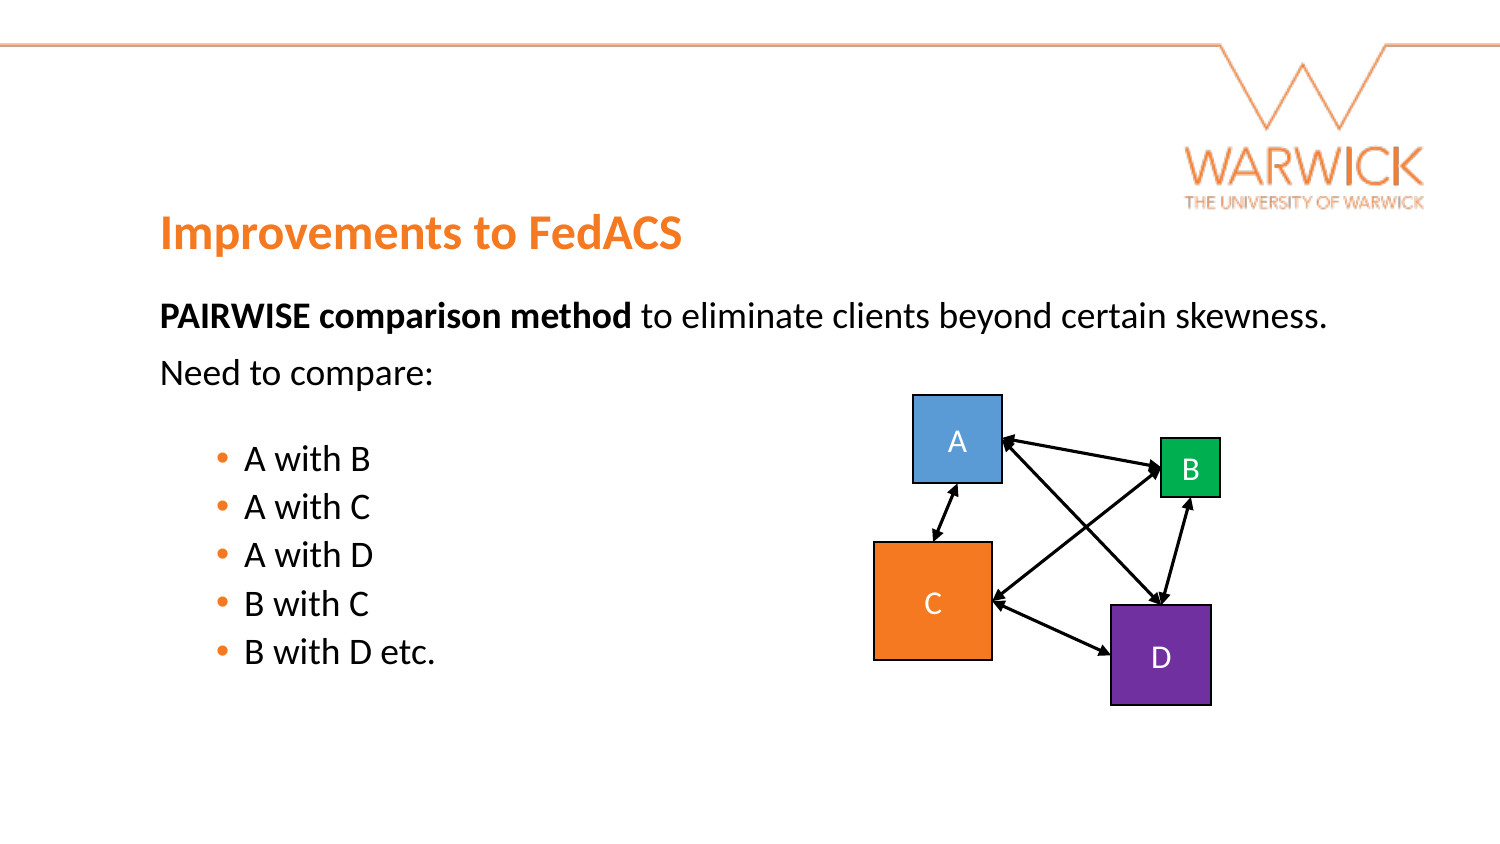

Improvements to FedACS

PAIRWISE comparison method to eliminate clients beyond certain skewness.
Need to compare:

A with B
A with C
A with D
B with C
B with D etc.

A
B
C
D